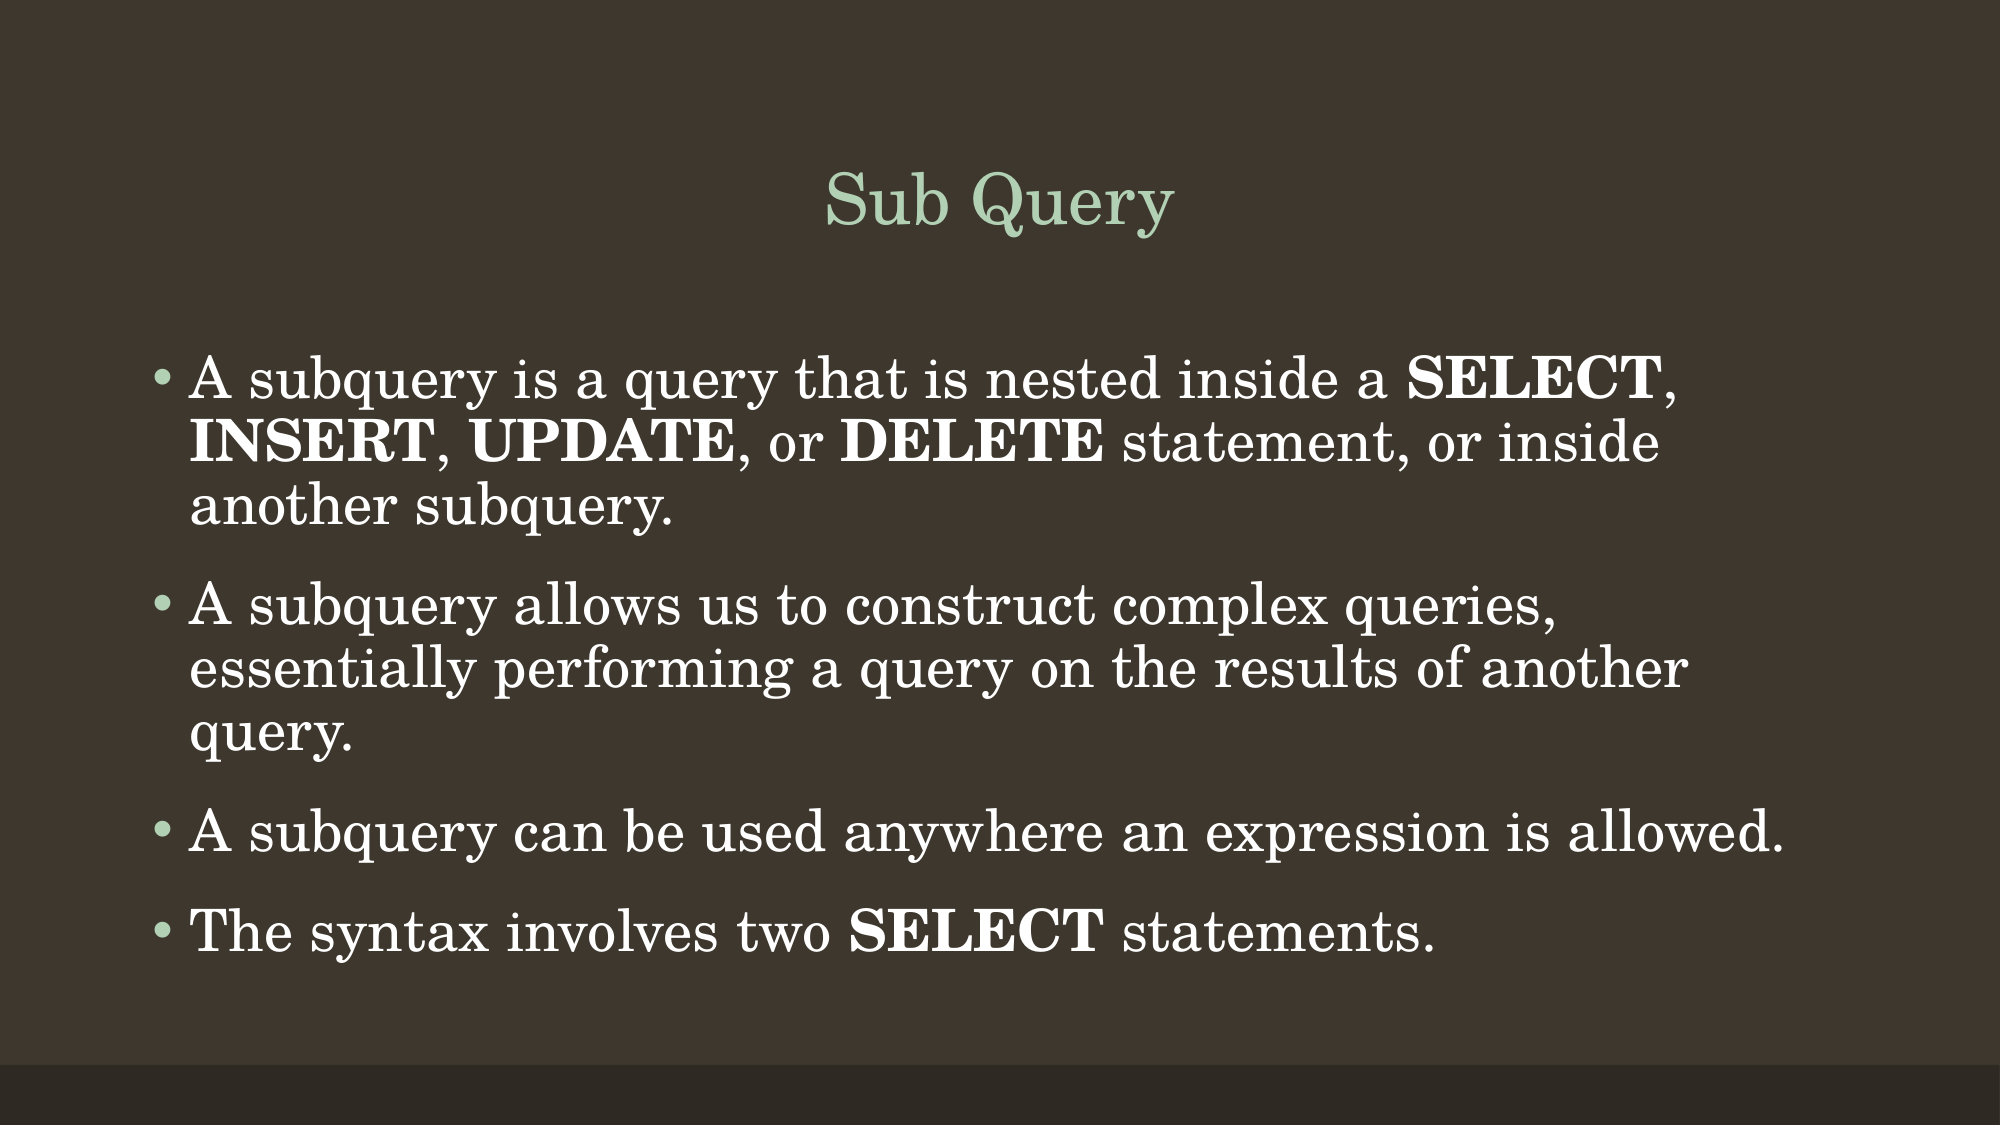

# Sub Query
A subquery is a query that is nested inside a SELECT, INSERT, UPDATE, or DELETE statement, or inside another subquery.
A subquery allows us to construct complex queries, essentially performing a query on the results of another query.
A subquery can be used anywhere an expression is allowed.
The syntax involves two SELECT statements.